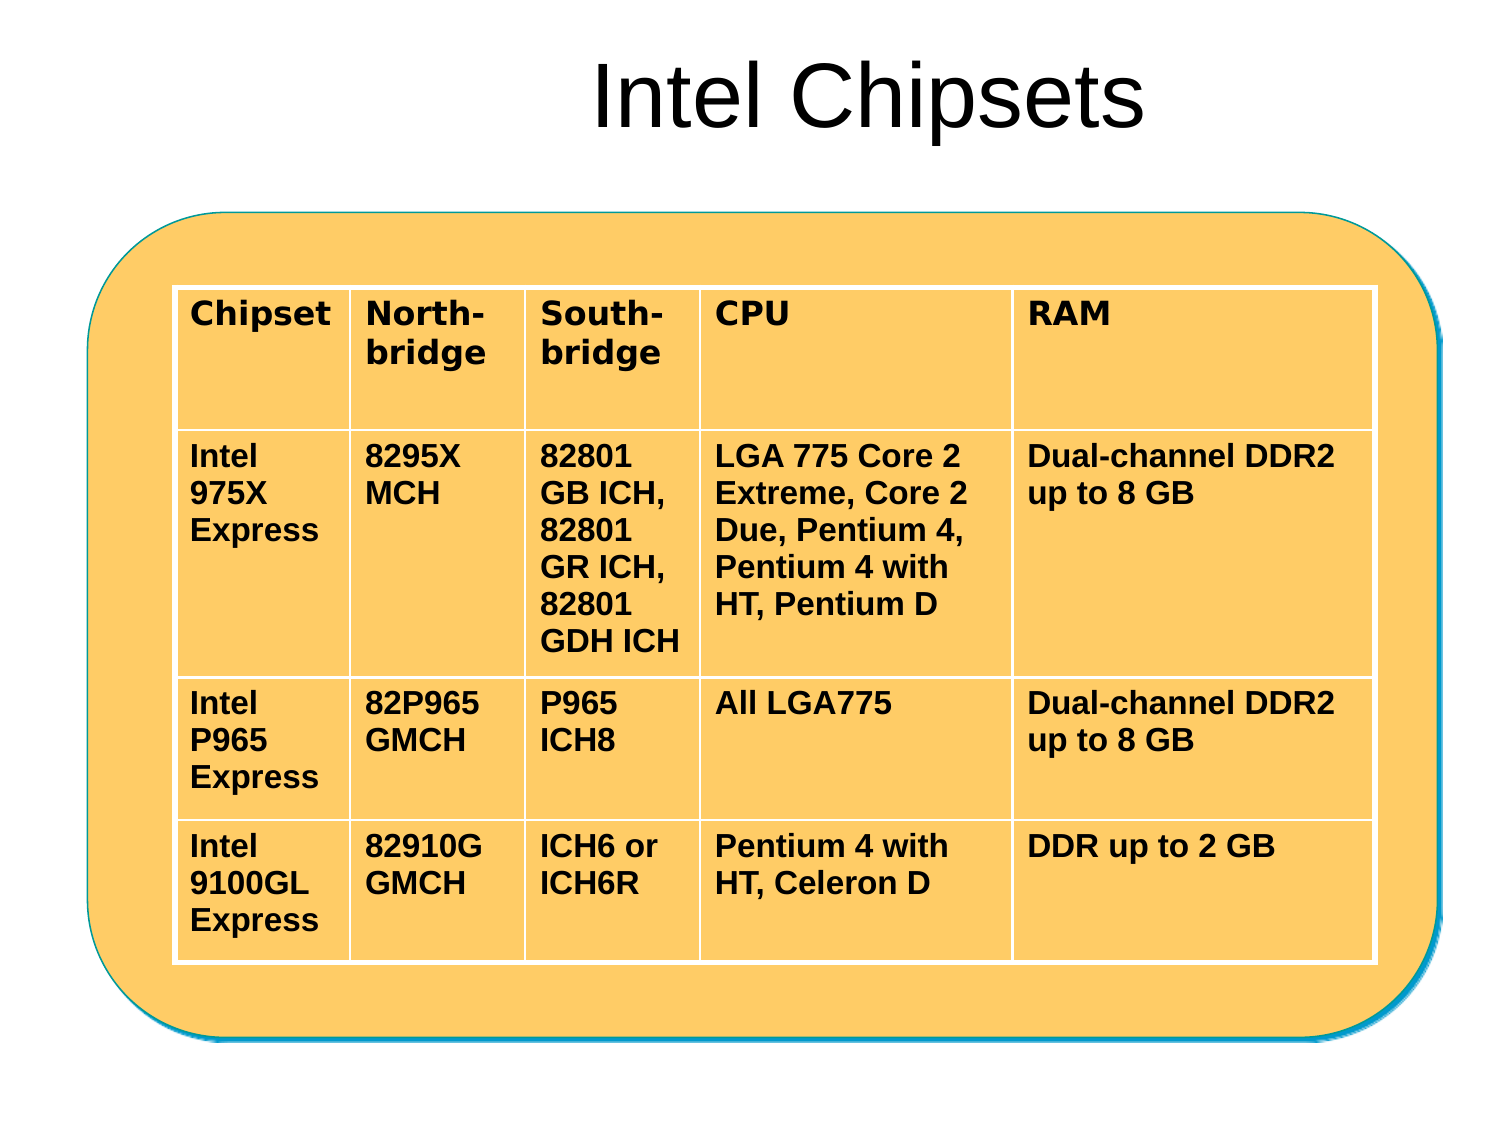

# Intel Chipsets

| Chipset | North-bridge | South-bridge | CPU | RAM |
| --- | --- | --- | --- | --- |
| Intel 975X Express | 8295X MCH | 82801 GB ICH, 82801 GR ICH, 82801 GDH ICH | LGA 775 Core 2 Extreme, Core 2 Due, Pentium 4, Pentium 4 with HT, Pentium D | Dual-channel DDR2 up to 8 GB |
| Intel P965 Express | 82P965 GMCH | P965 ICH8 | All LGA775 | Dual-channel DDR2 up to 8 GB |
| Intel 9100GL Express | 82910G GMCH | ICH6 or ICH6R | Pentium 4 with HT, Celeron D | DDR up to 2 GB |